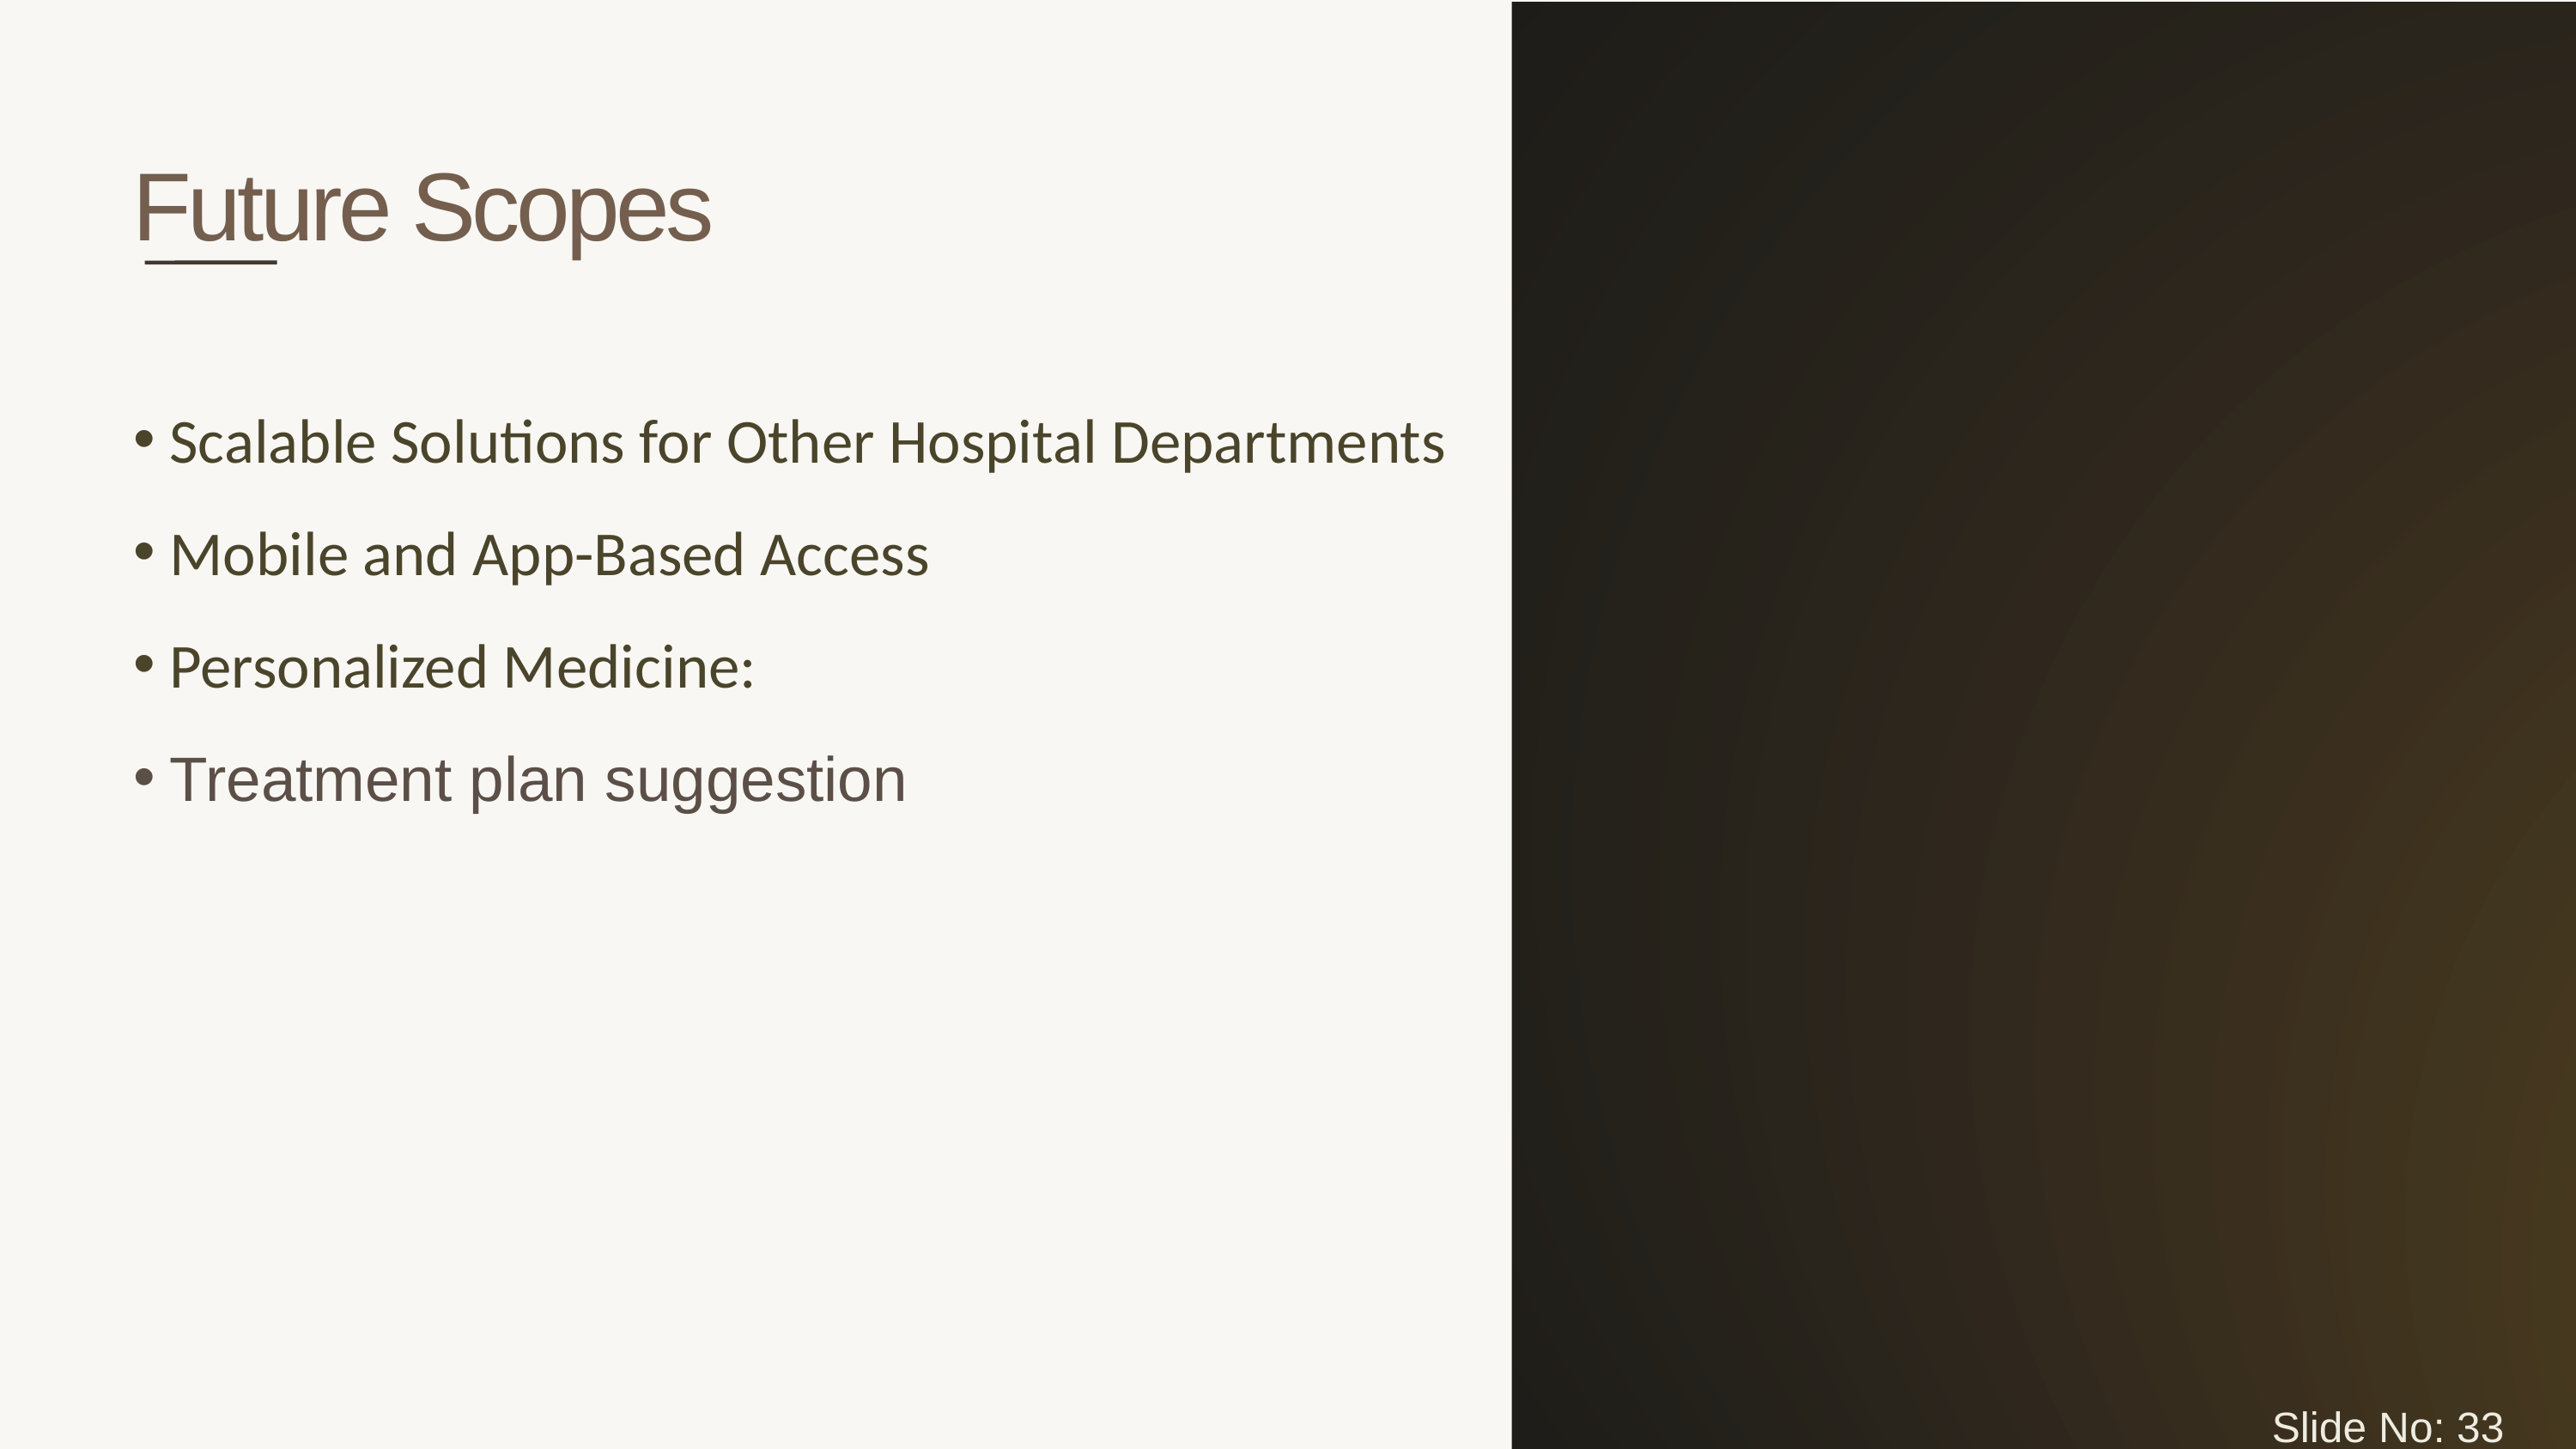

Future Scopes

Scalable Solutions for Other Hospital Departments
Mobile and App-Based Access
Personalized Medicine:
Treatment plan suggestion
Slide No: 23
Slide No: 33